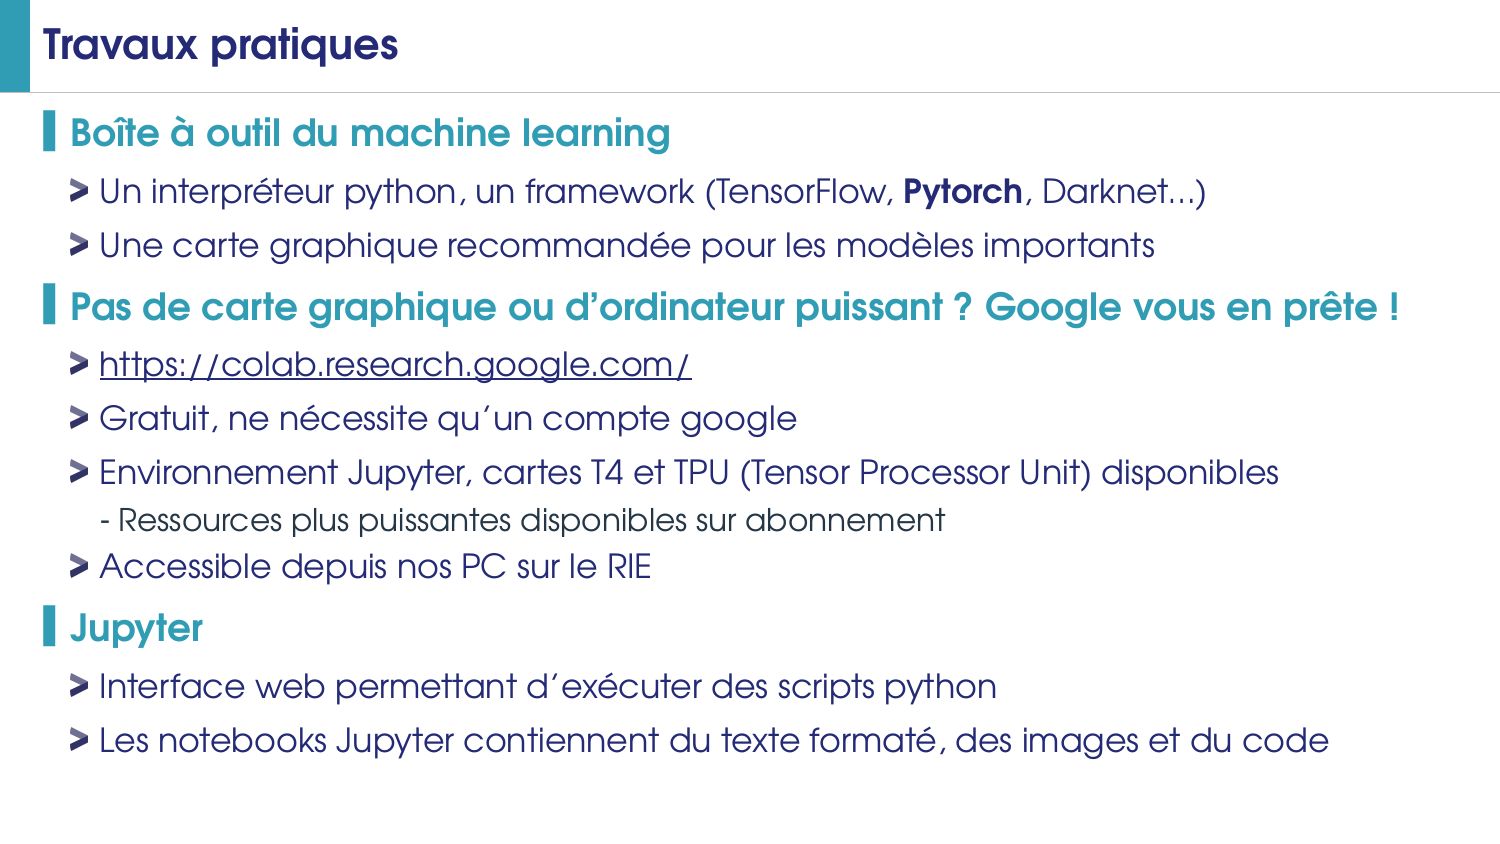

# Travaux pratiques
Boîte à outil du machine learning
Un interpréteur python, un framework (TensorFlow, Pytorch, Darknet…)
Une carte graphique recommandée pour les modèles importants
Pas de carte graphique ou d’ordinateur puissant ? Google vous en prête !
https://colab.research.google.com/
Gratuit, ne nécessite qu’un compte google
Environnement Jupyter, cartes T4 et TPU (Tensor Processor Unit) disponibles
Ressources plus puissantes disponibles sur abonnement
Accessible depuis nos PC sur le RIE
Jupyter
Interface web permettant d’exécuter des scripts python
Les notebooks Jupyter contiennent du texte formaté, des images et du code